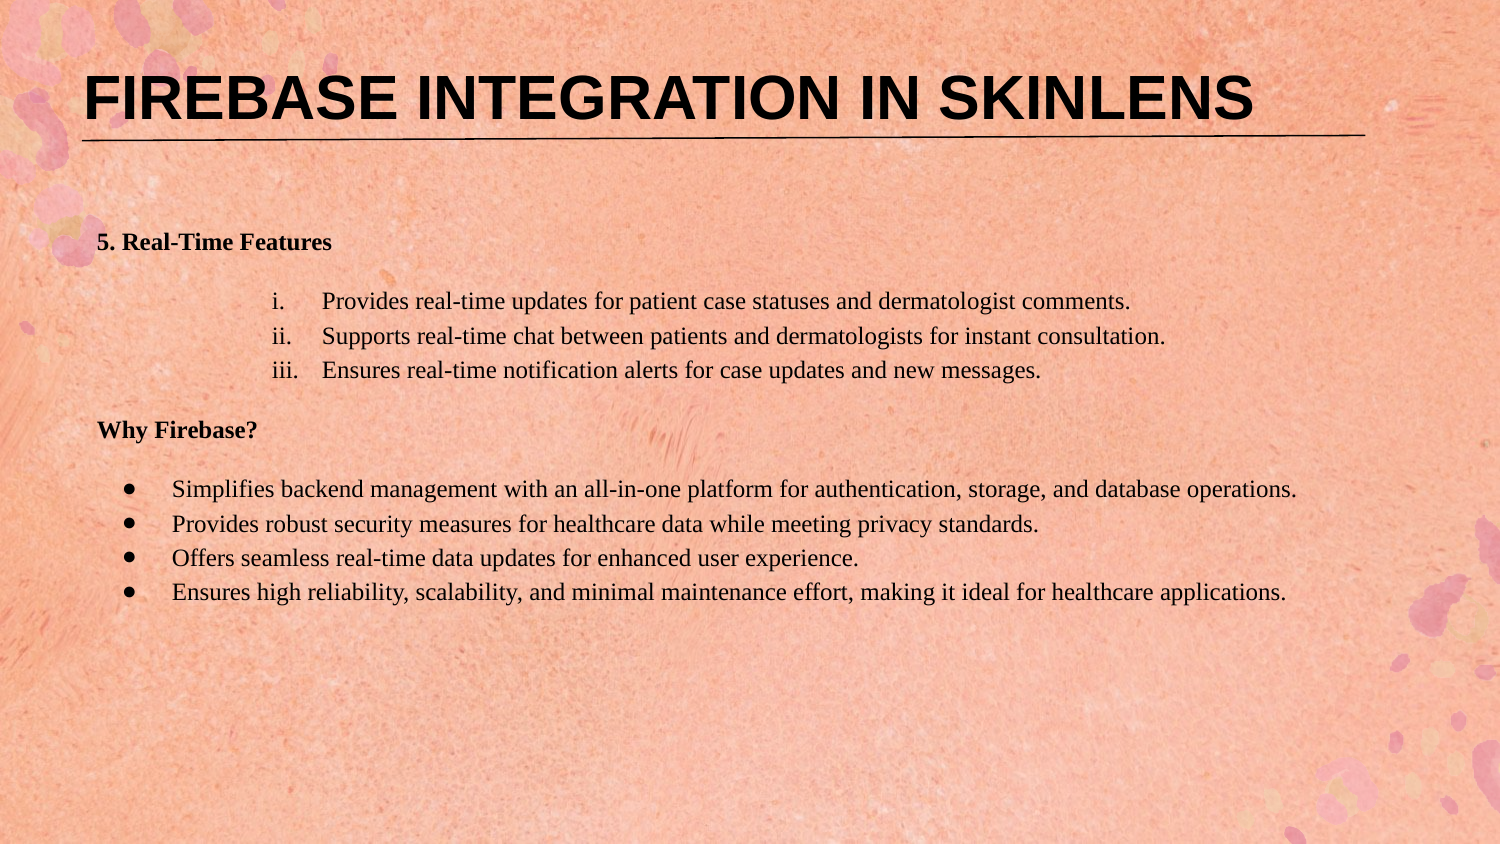

# FIREBASE INTEGRATION IN SKINLENS

5. Real-Time Features
Provides real-time updates for patient case statuses and dermatologist comments.
Supports real-time chat between patients and dermatologists for instant consultation.
Ensures real-time notification alerts for case updates and new messages.
Why Firebase?
Simplifies backend management with an all-in-one platform for authentication, storage, and database operations.
Provides robust security measures for healthcare data while meeting privacy standards.
Offers seamless real-time data updates for enhanced user experience.
Ensures high reliability, scalability, and minimal maintenance effort, making it ideal for healthcare applications.